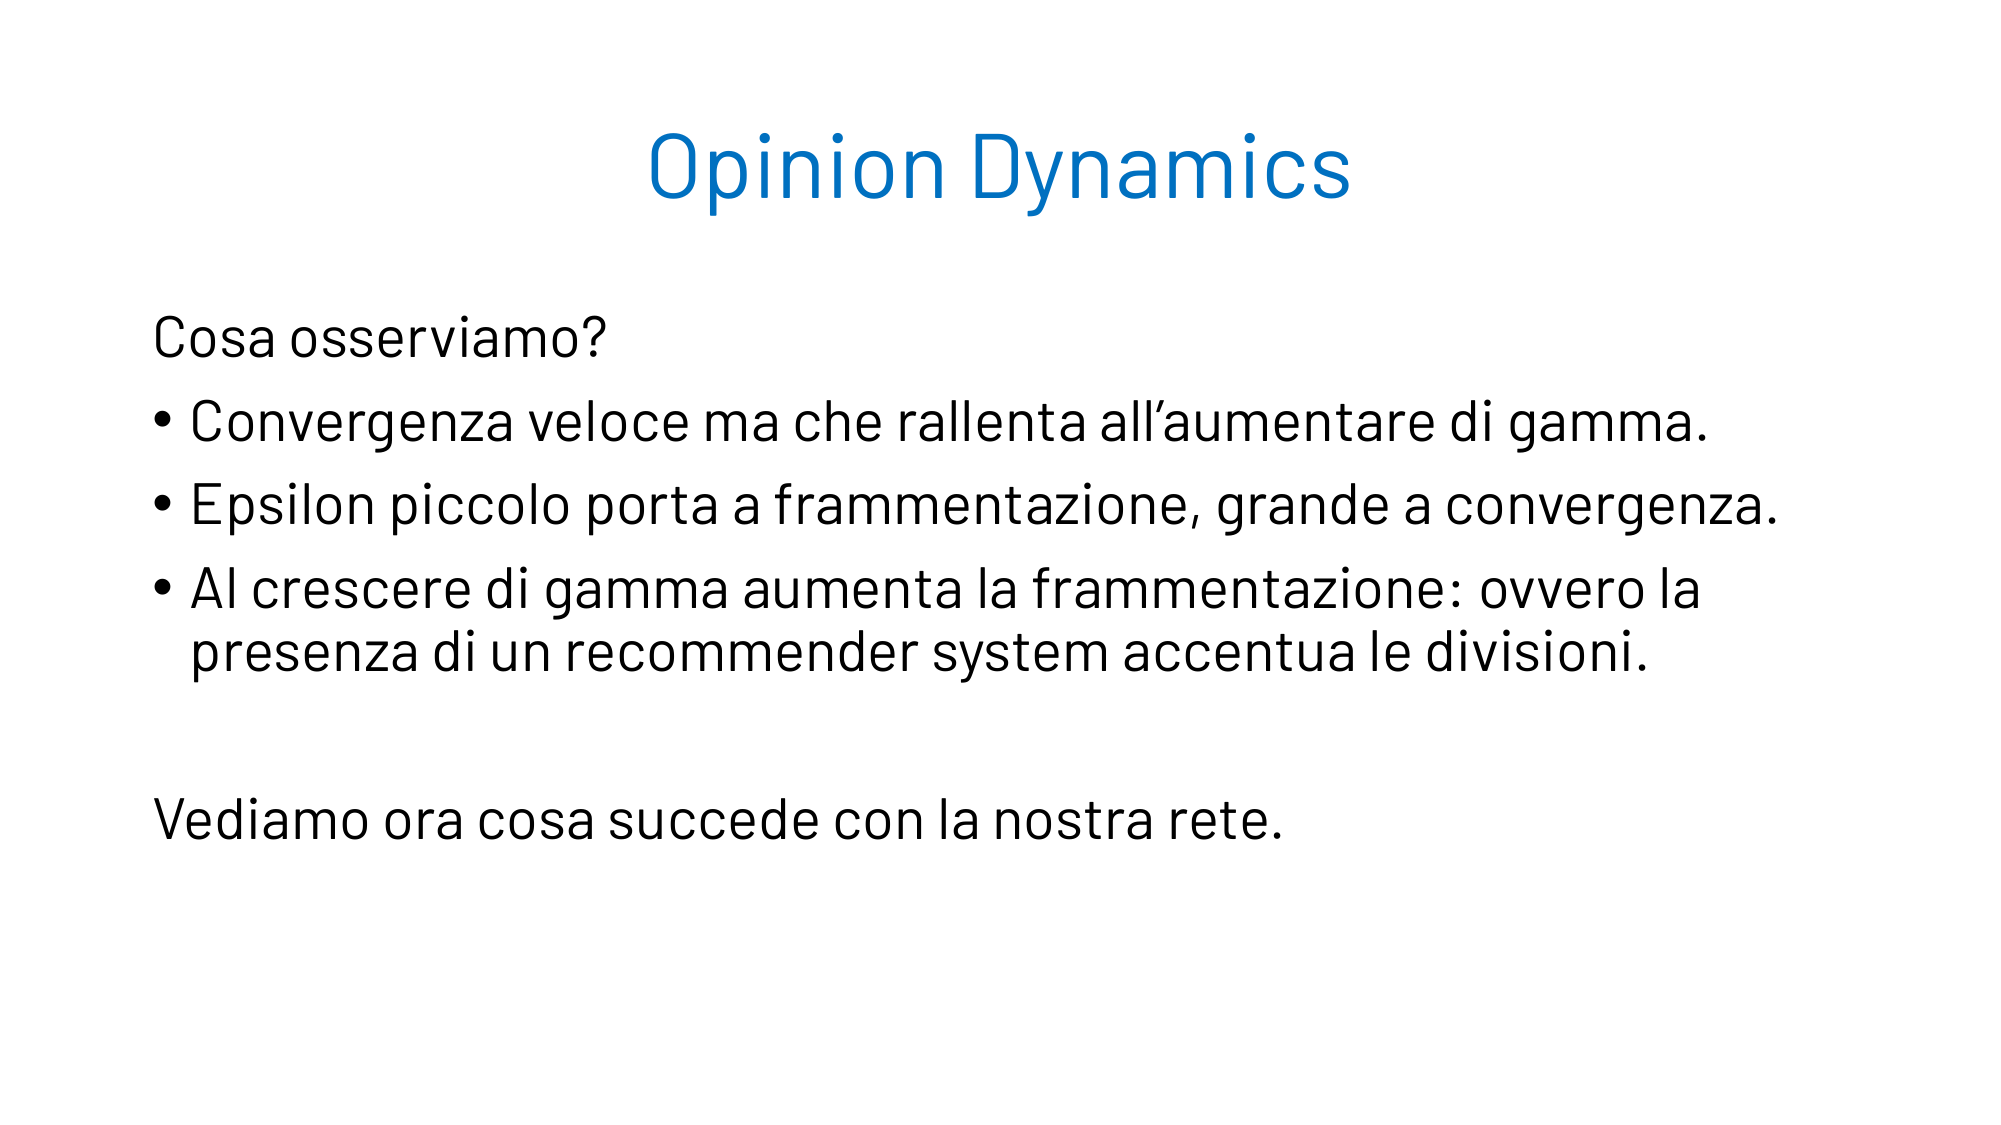

# Opinion Dynamics
Cosa osserviamo?
Convergenza veloce ma che rallenta all’aumentare di gamma.
Epsilon piccolo porta a frammentazione, grande a convergenza.
Al crescere di gamma aumenta la frammentazione: ovvero la presenza di un recommender system accentua le divisioni.

Vediamo ora cosa succede con la nostra rete.